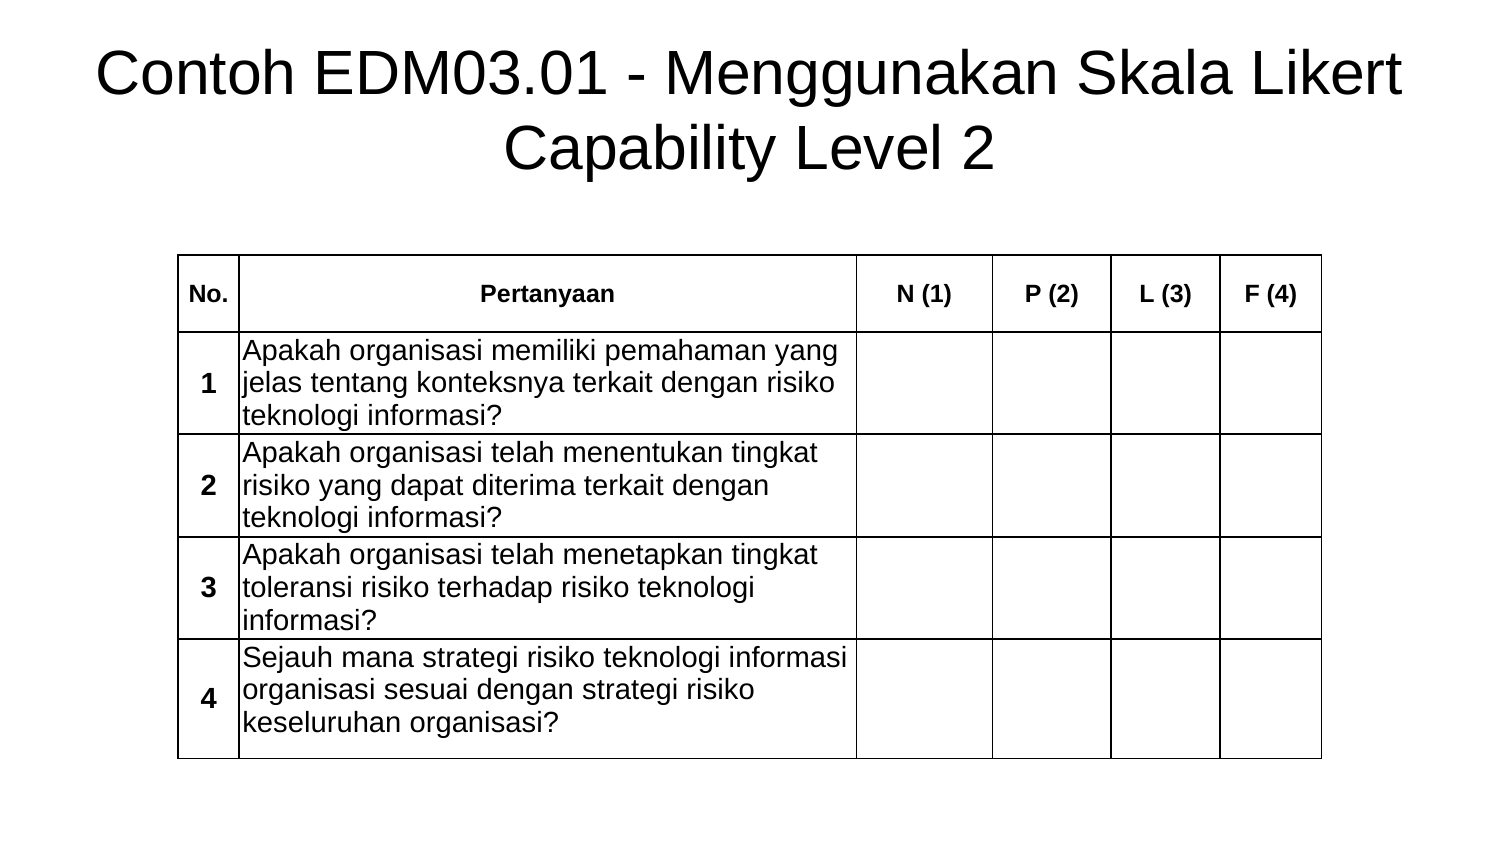

# Contoh EDM03.01 - Menggunakan Skala Likert Capability Level 2
| No. | Pertanyaan | N (1) | P (2) | L (3) | F (4) |
| --- | --- | --- | --- | --- | --- |
| 1 | Apakah organisasi memiliki pemahaman yang jelas tentang konteksnya terkait dengan risiko teknologi informasi? |  |  |  |  |
| 2 | Apakah organisasi telah menentukan tingkat risiko yang dapat diterima terkait dengan teknologi informasi? |  |  |  |  |
| 3 | Apakah organisasi telah menetapkan tingkat toleransi risiko terhadap risiko teknologi informasi? |  |  |  |  |
| 4 | Sejauh mana strategi risiko teknologi informasi organisasi sesuai dengan strategi risiko keseluruhan organisasi? |  |  |  |  |